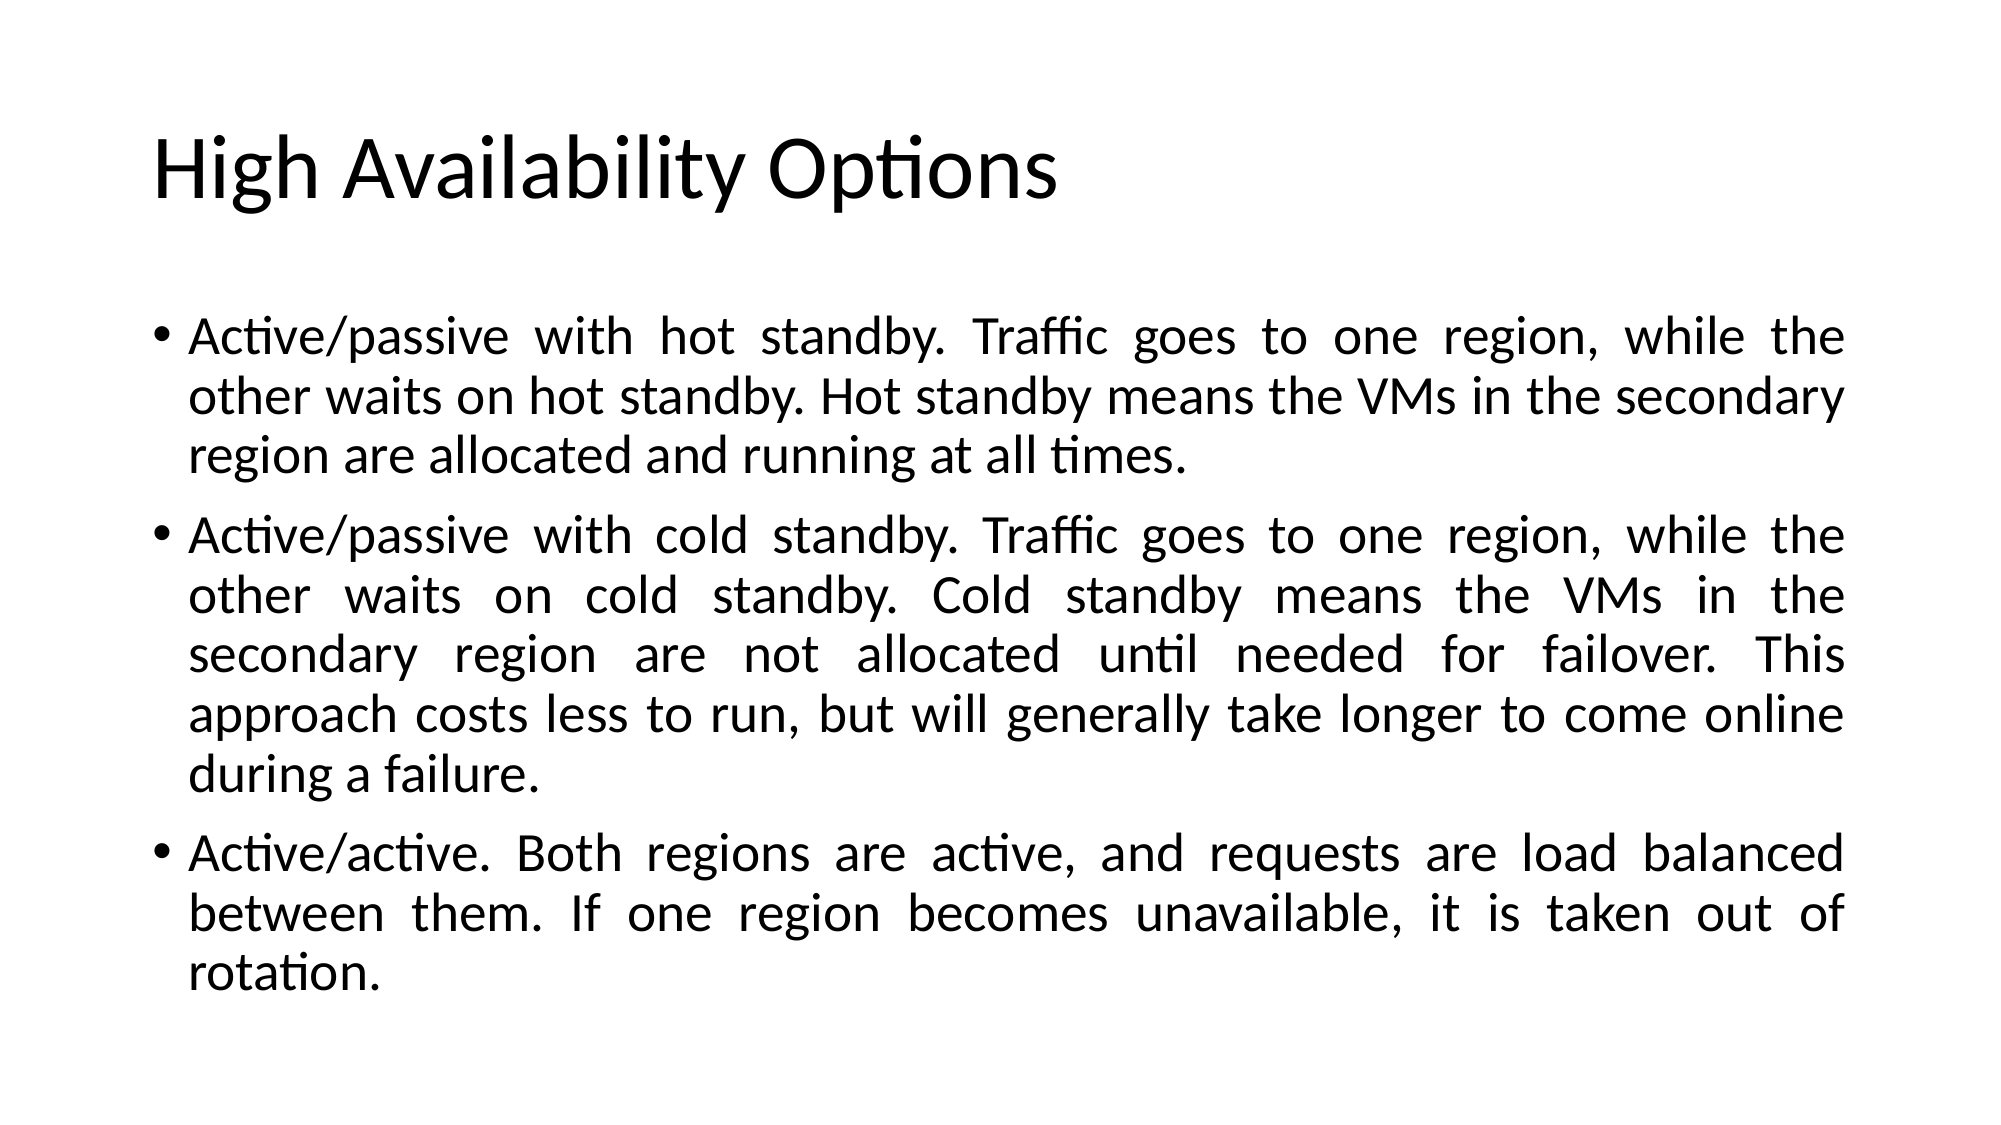

# High Availability Options
Active/passive with hot standby. Traffic goes to one region, while the other waits on hot standby. Hot standby means the VMs in the secondary region are allocated and running at all times.
Active/passive with cold standby. Traffic goes to one region, while the other waits on cold standby. Cold standby means the VMs in the secondary region are not allocated until needed for failover. This approach costs less to run, but will generally take longer to come online during a failure.
Active/active. Both regions are active, and requests are load balanced between them. If one region becomes unavailable, it is taken out of rotation.